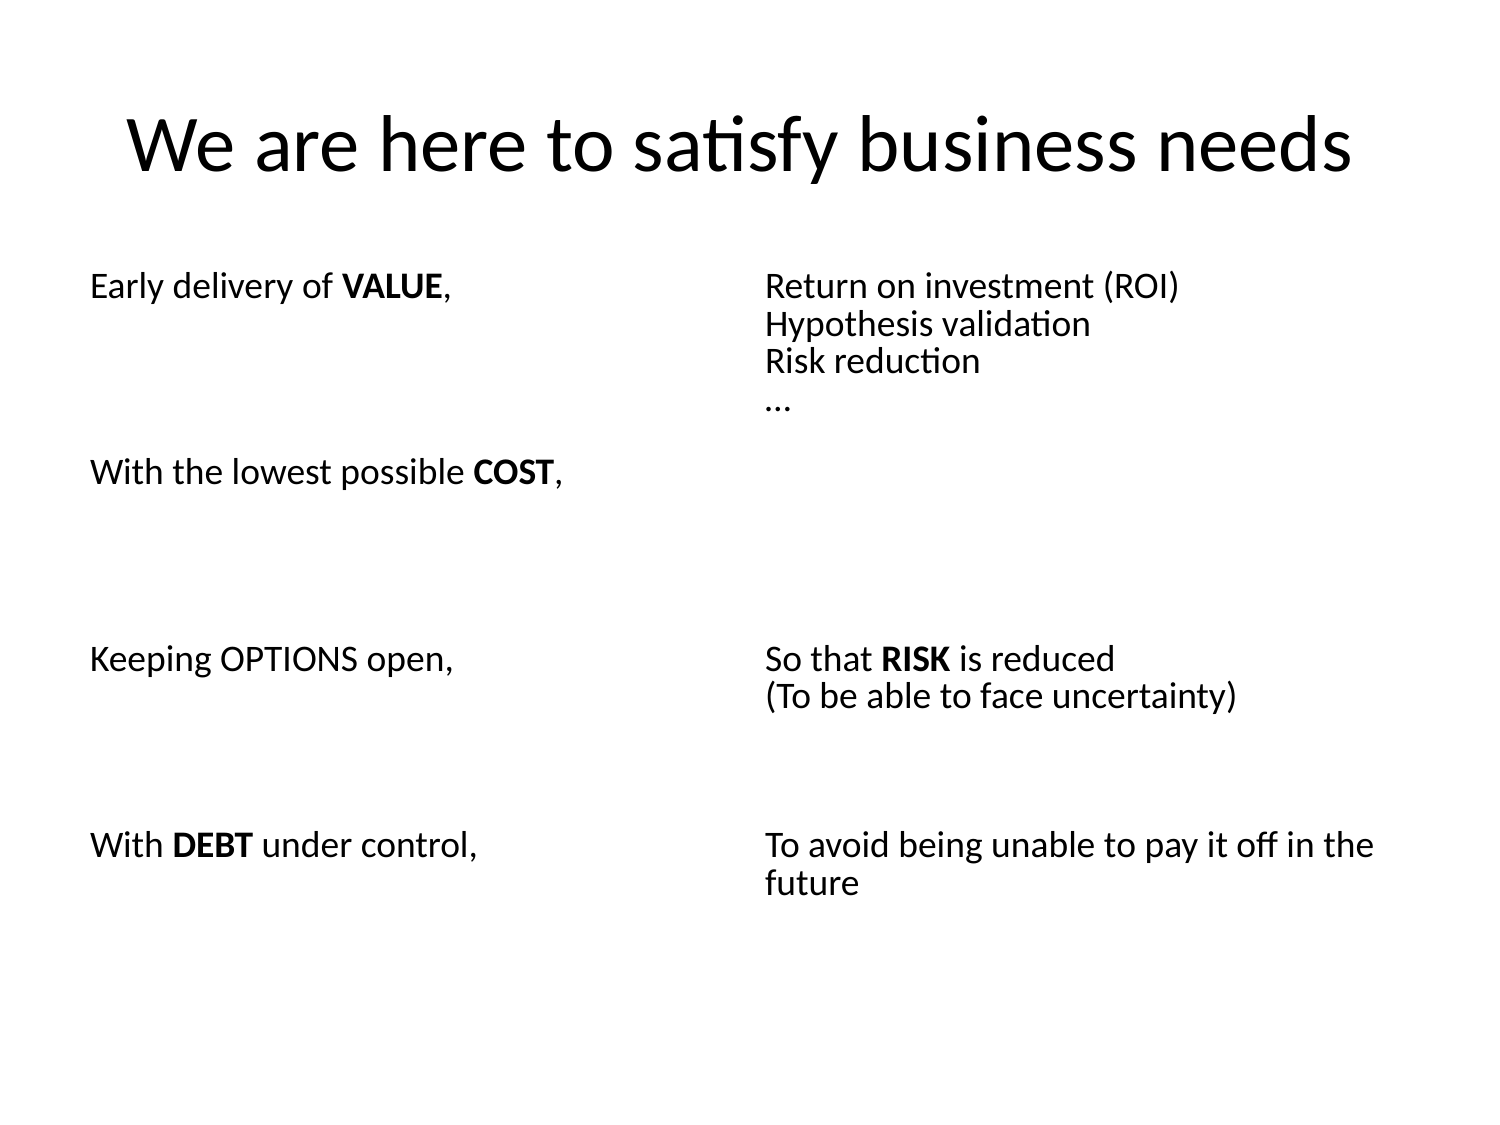

# We are here to satisfy business needs
| Early delivery of VALUE, | Return on investment (ROI) Hypothesis validation Risk reduction … |
| --- | --- |
| With the lowest possible COST, |  |
| Keeping OPTIONS open, | So that RISK is reduced (To be able to face uncertainty) |
| With DEBT under control, | To avoid being unable to pay it off in the future |